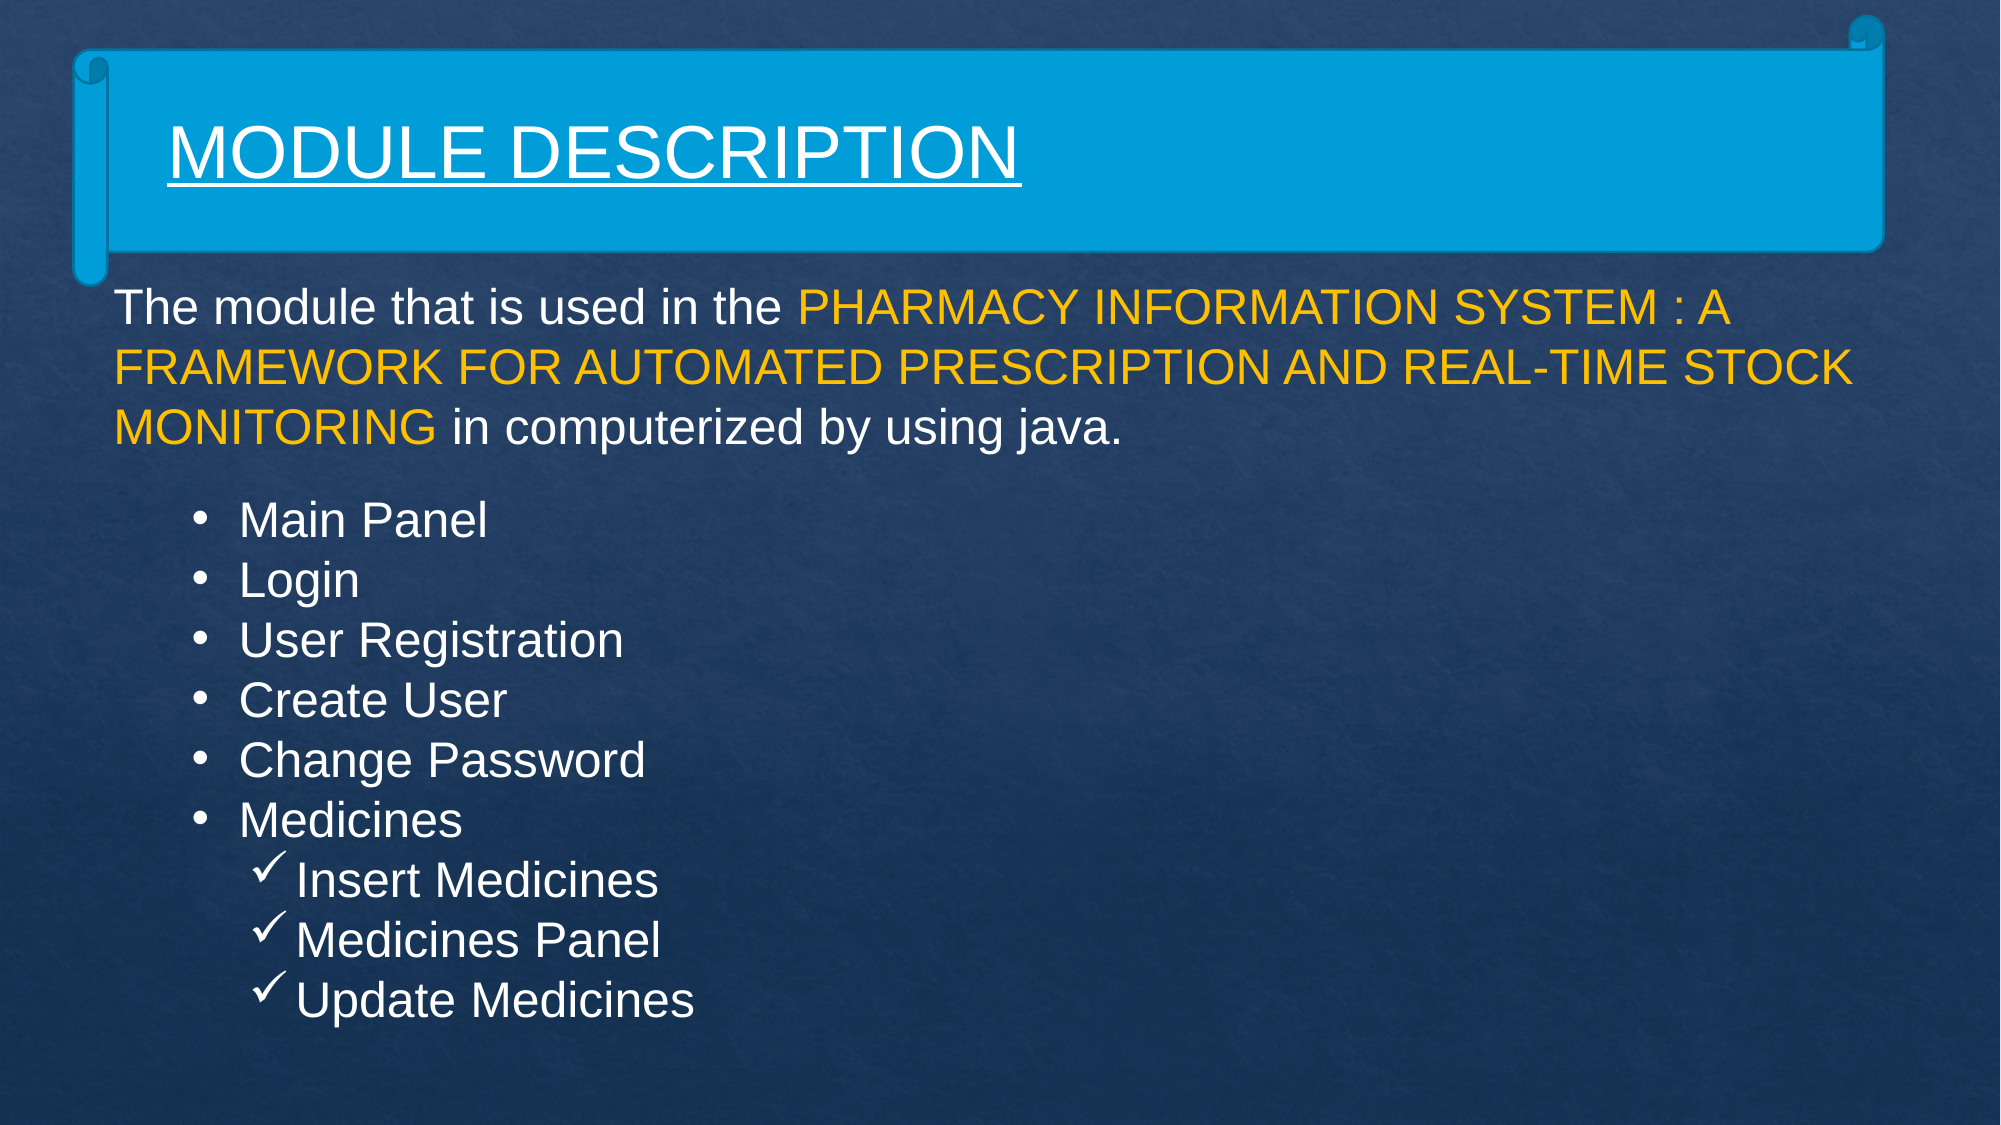

MODULE DESCRIPTION
The module that is used in the PHARMACY INFORMATION SYSTEM : A FRAMEWORK FOR AUTOMATED PRESCRIPTION AND REAL-TIME STOCK MONITORING in computerized by using java.
Main Panel
Login
User Registration
Create User
Change Password
Medicines
Insert Medicines
Medicines Panel
Update Medicines